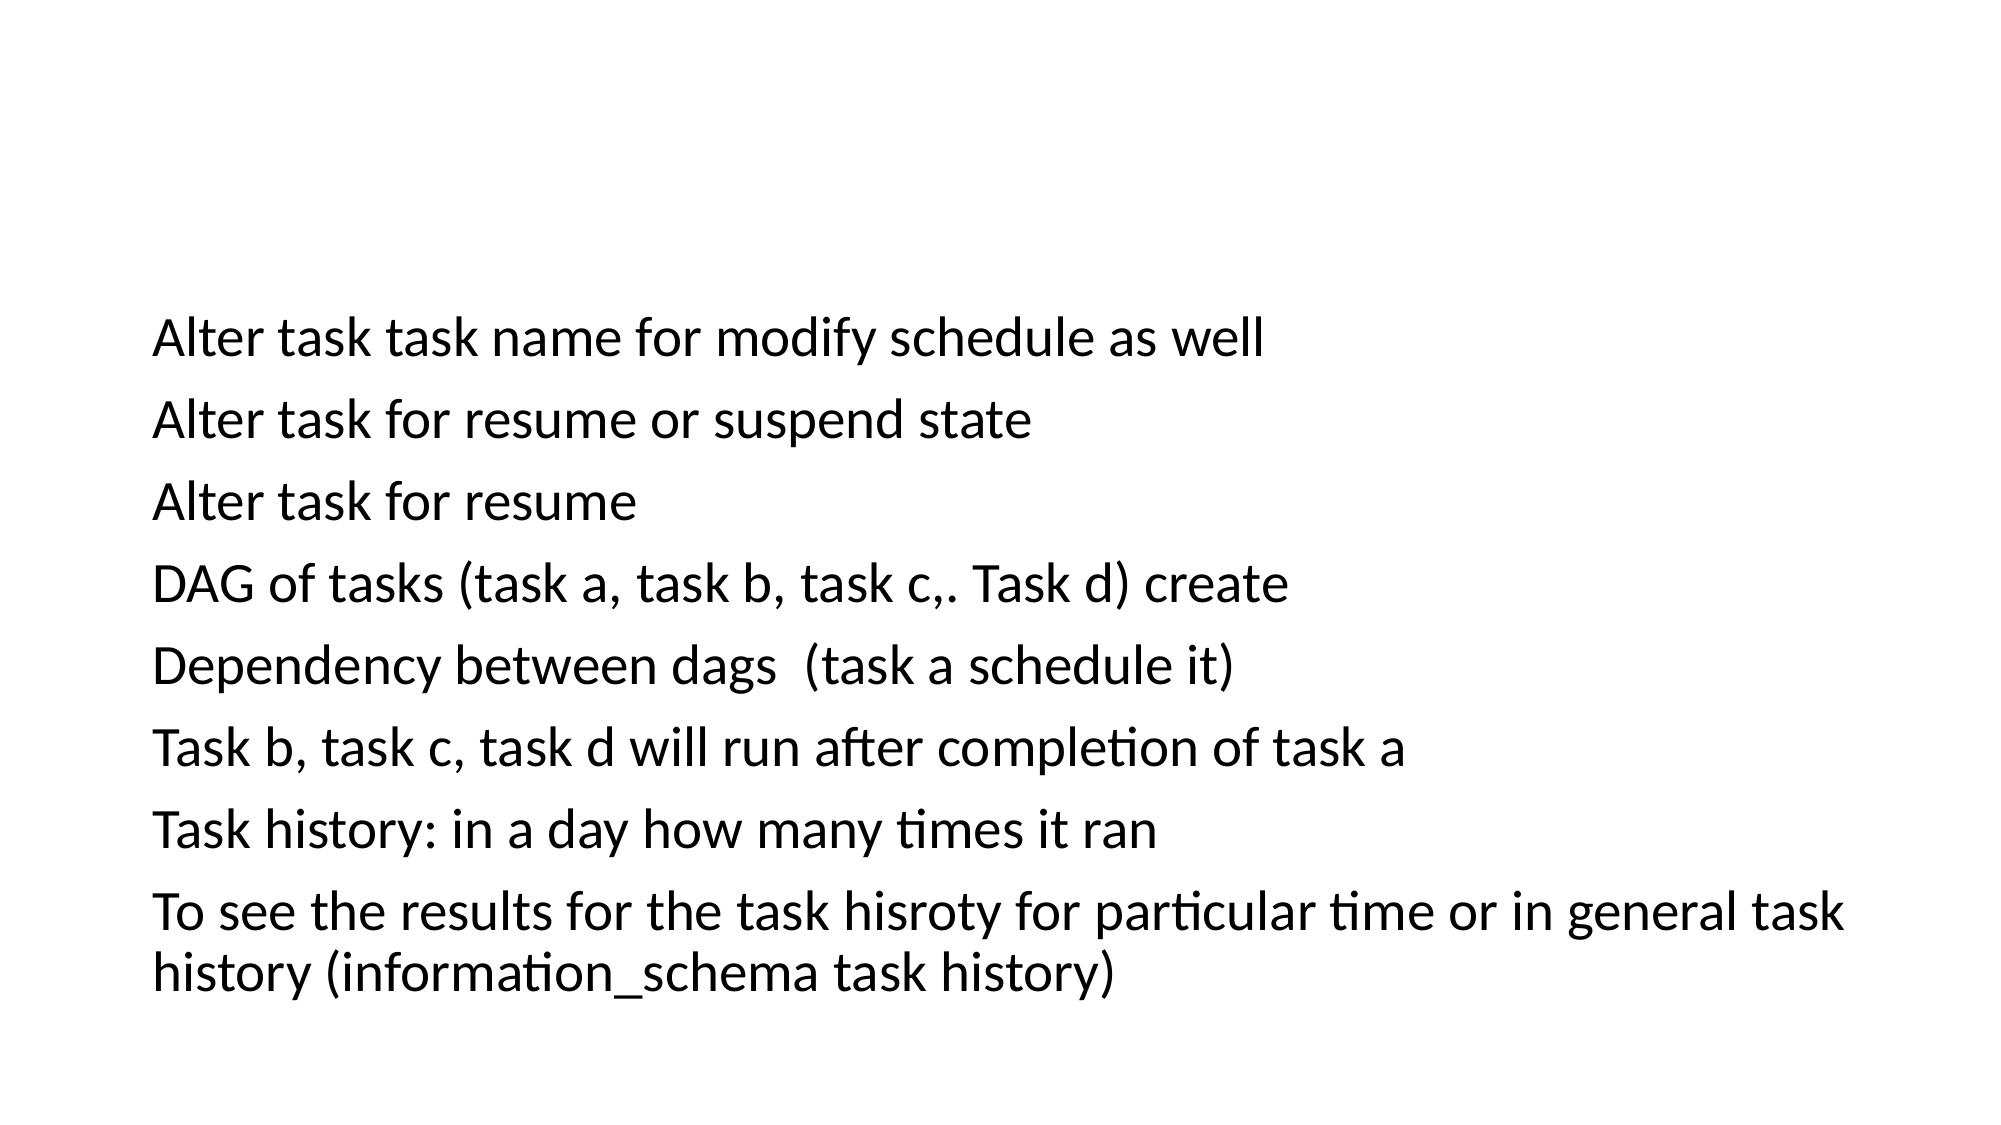

#
Alter task task name for modify schedule as well
Alter task for resume or suspend state
Alter task for resume
DAG of tasks (task a, task b, task c,. Task d) create
Dependency between dags  (task a schedule it)
Task b, task c, task d will run after completion of task a
Task history: in a day how many times it ran
To see the results for the task hisroty for particular time or in general task history (information_schema task history)